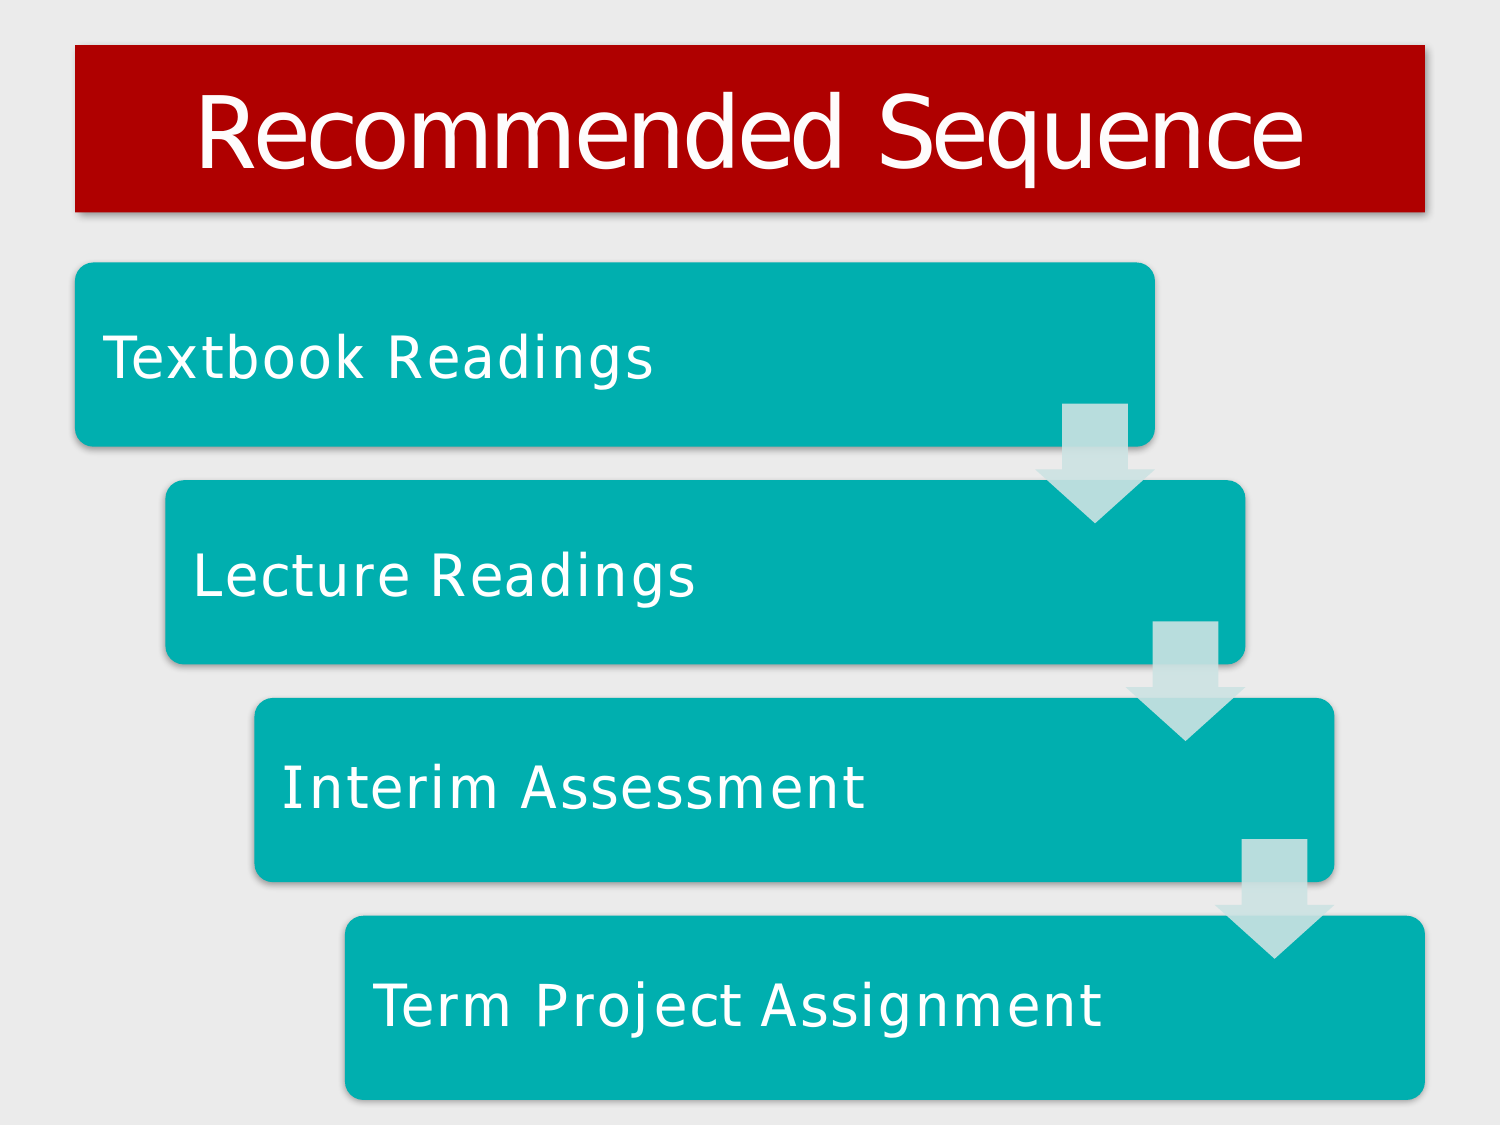

# Recommended Sequence
Textbook Readings
Lecture Readings
Interim Assessment
Term Project Assignment